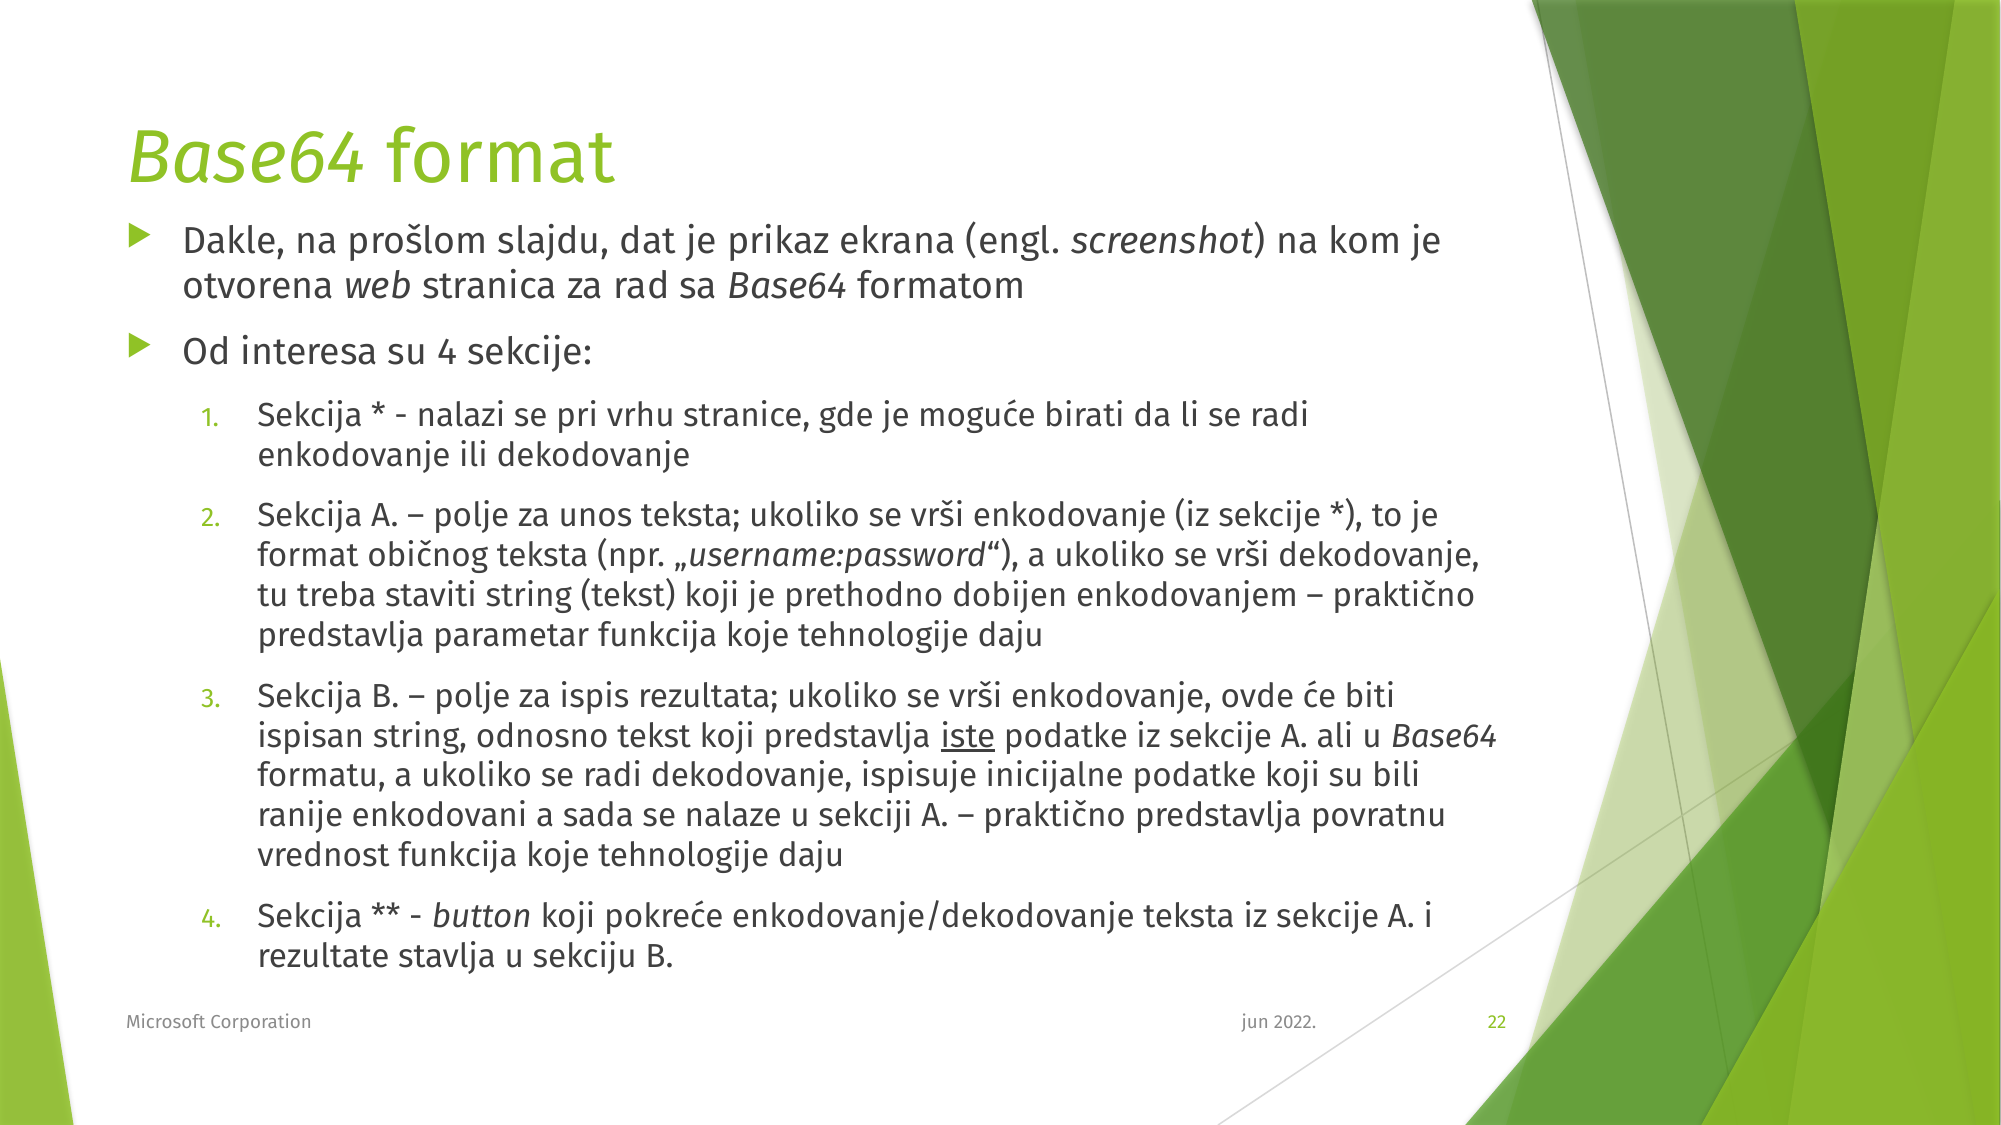

# Base64 format
Dakle, na prošlom slajdu, dat je prikaz ekrana (engl. screenshot) na kom je otvorena web stranica za rad sa Base64 formatom
Od interesa su 4 sekcije:
Sekcija * - nalazi se pri vrhu stranice, gde je moguće birati da li se radi enkodovanje ili dekodovanje
Sekcija A. – polje za unos teksta; ukoliko se vrši enkodovanje (iz sekcije *), to je format običnog teksta (npr. „username:password“), a ukoliko se vrši dekodovanje, tu treba staviti string (tekst) koji je prethodno dobijen enkodovanjem – praktično predstavlja parametar funkcija koje tehnologije daju
Sekcija B. – polje za ispis rezultata; ukoliko se vrši enkodovanje, ovde će biti ispisan string, odnosno tekst koji predstavlja iste podatke iz sekcije A. ali u Base64 formatu, a ukoliko se radi dekodovanje, ispisuje inicijalne podatke koji su bili ranije enkodovani a sada se nalaze u sekciji A. – praktično predstavlja povratnu vrednost funkcija koje tehnologije daju
Sekcija ** - button koji pokreće enkodovanje/dekodovanje teksta iz sekcije A. i rezultate stavlja u sekciju B.

Microsoft Corporation
jun 2022.
22